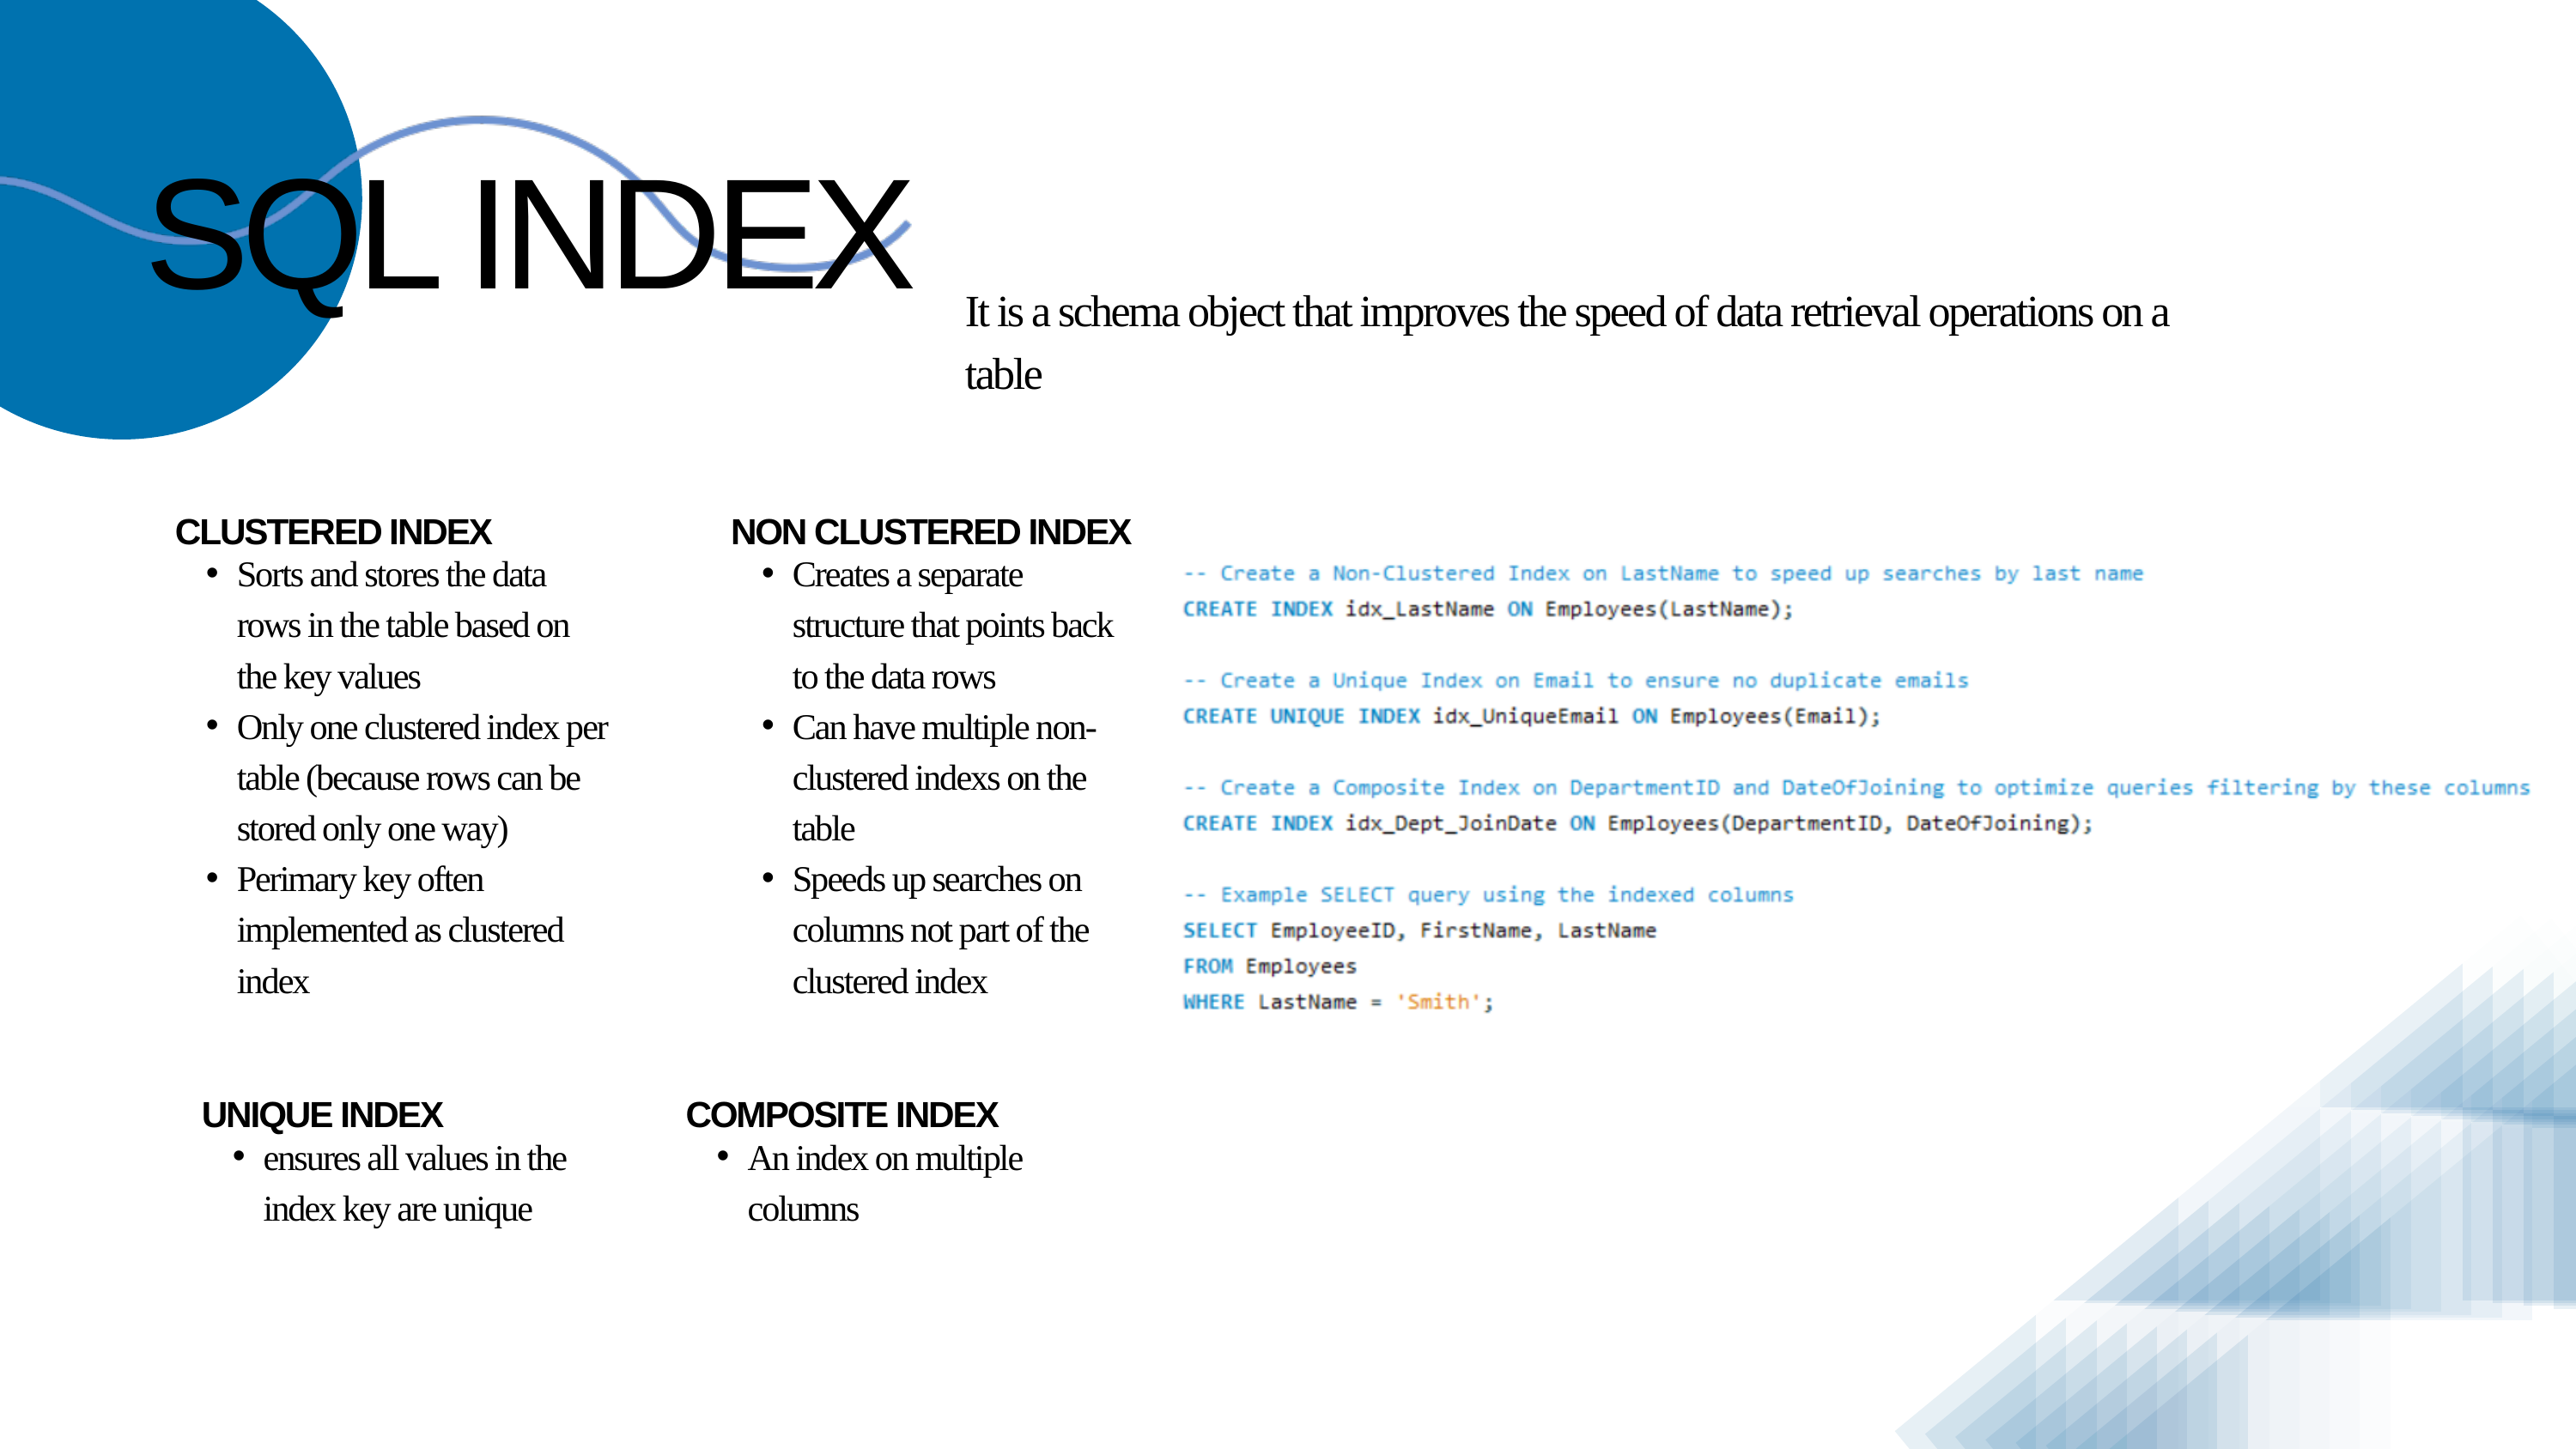

SQL INDEX
It is a schema object that improves the speed of data retrieval operations on a table
CLUSTERED INDEX
NON CLUSTERED INDEX
Sorts and stores the data rows in the table based on the key values
Only one clustered index per table (because rows can be stored only one way)
Perimary key often implemented as clustered index
Creates a separate structure that points back to the data rows
Can have multiple non-clustered indexs on the table
Speeds up searches on columns not part of the clustered index

UNIQUE INDEX
COMPOSITE INDEX

ensures all values in the index key are unique
An index on multiple columns